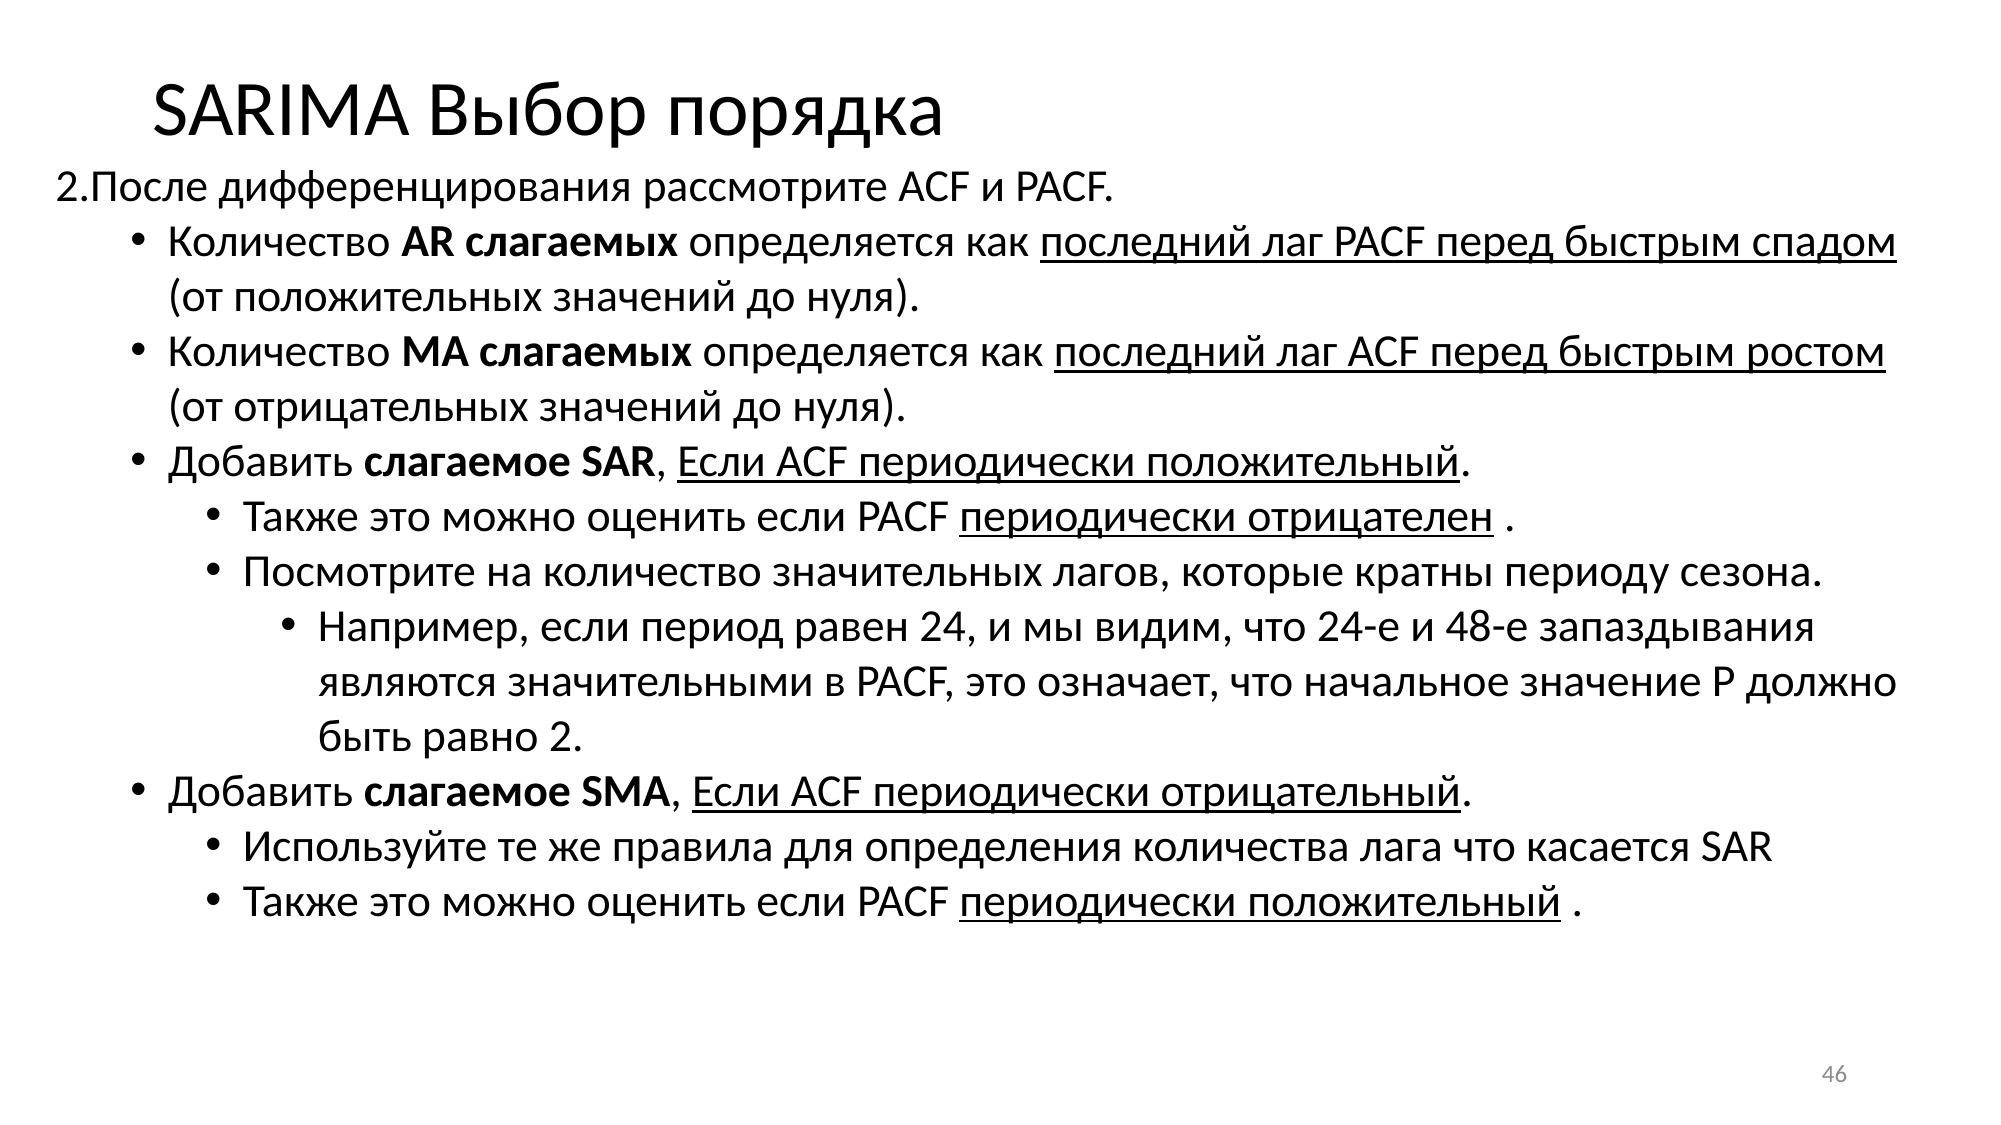

# SARIMA Выбор порядка
После дифференцирования рассмотрите ACF и PACF.
Количество AR слагаемых определяется как последний лаг PACF перед быстрым спадом
(от положительных значений до нуля).
Количество MA слагаемых определяется как последний лаг ACF перед быстрым ростом
(от отрицательных значений до нуля).
Добавить слагаемое SAR, Если ACF периодически положительный.
Также это можно оценить если PACF периодически отрицателен .
Посмотрите на количество значительных лагов, которые кратны периоду сезона.
Например, если период равен 24, и мы видим, что 24-е и 48-е запаздывания являются значительными в PACF, это означает, что начальное значение P должно быть равно 2.
Добавить слагаемое SMA, Если ACF периодически отрицательный.
Используйте те же правила для определения количества лага что касается SAR
Также это можно оценить если PACF периодически положительный .

46